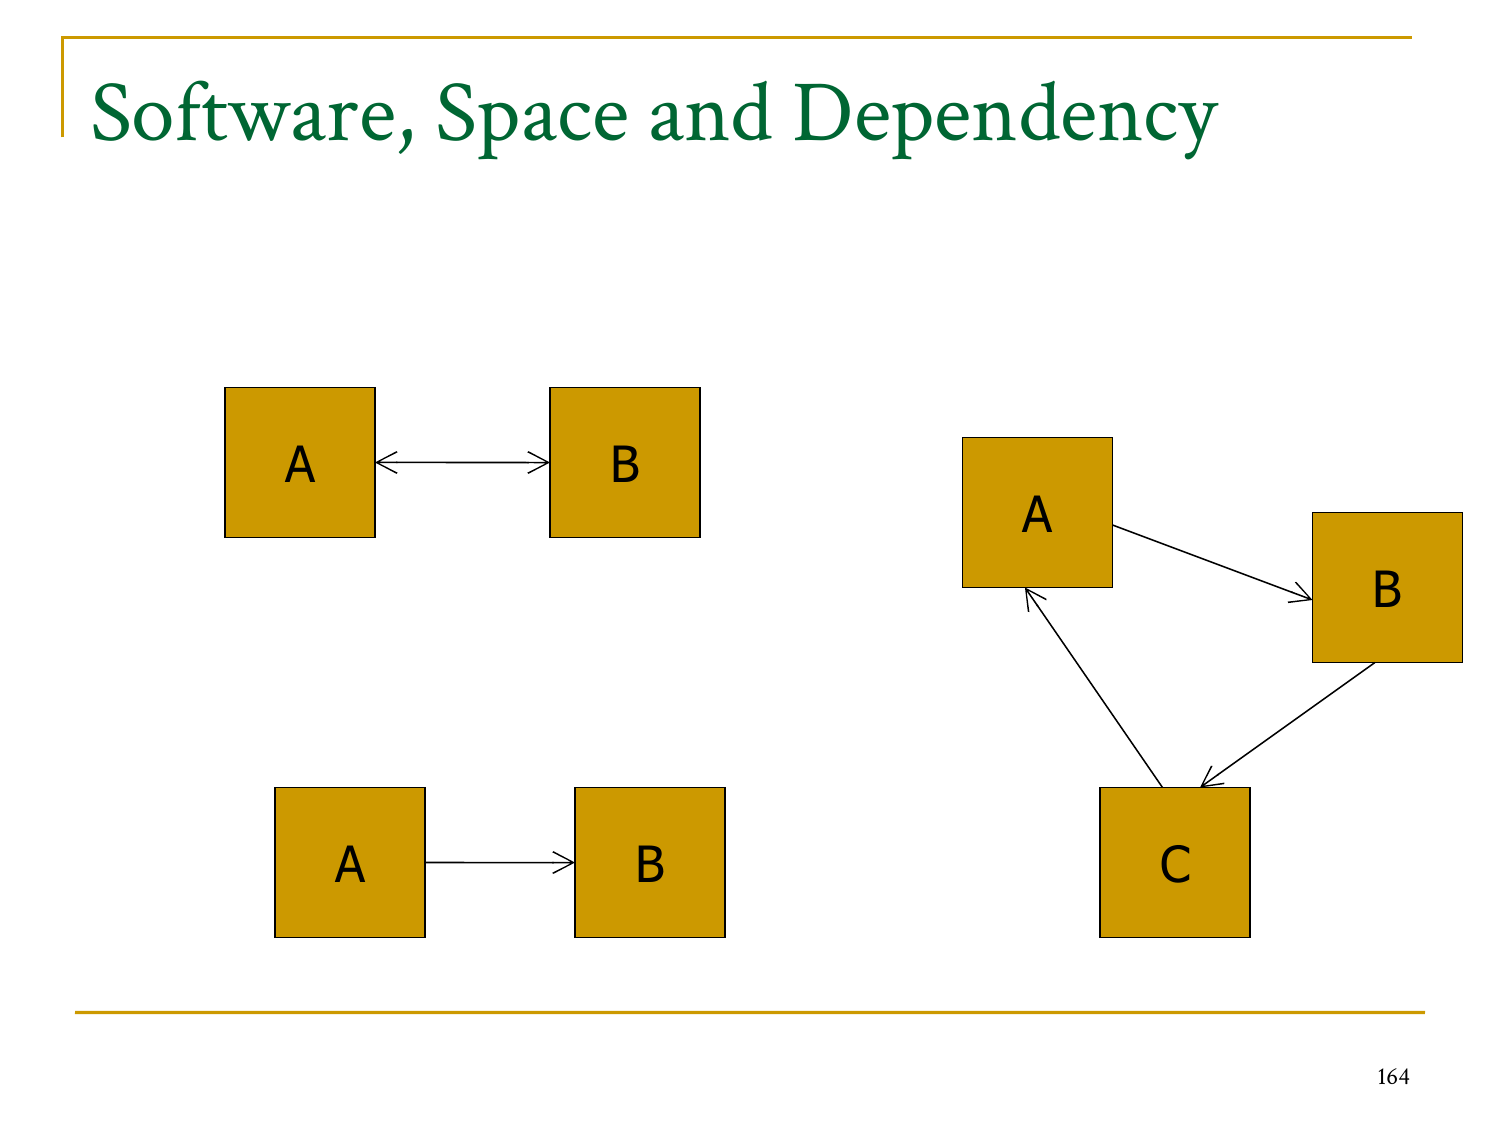

# Software, Space and Dependency
A

B

A

B

A

B

C

164